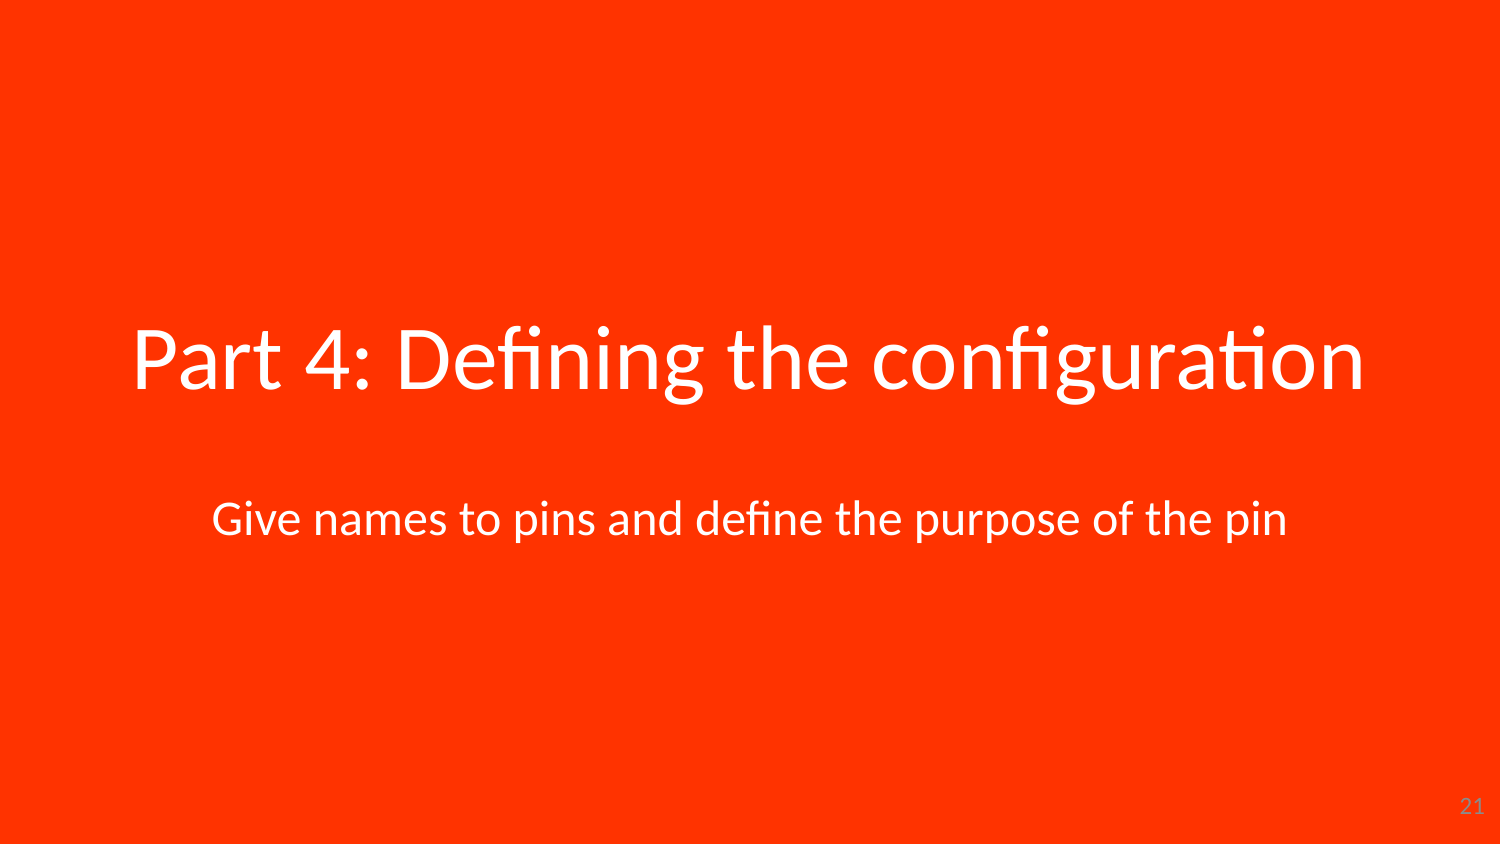

# Part 4: Defining the configuration
Give names to pins and define the purpose of the pin
21